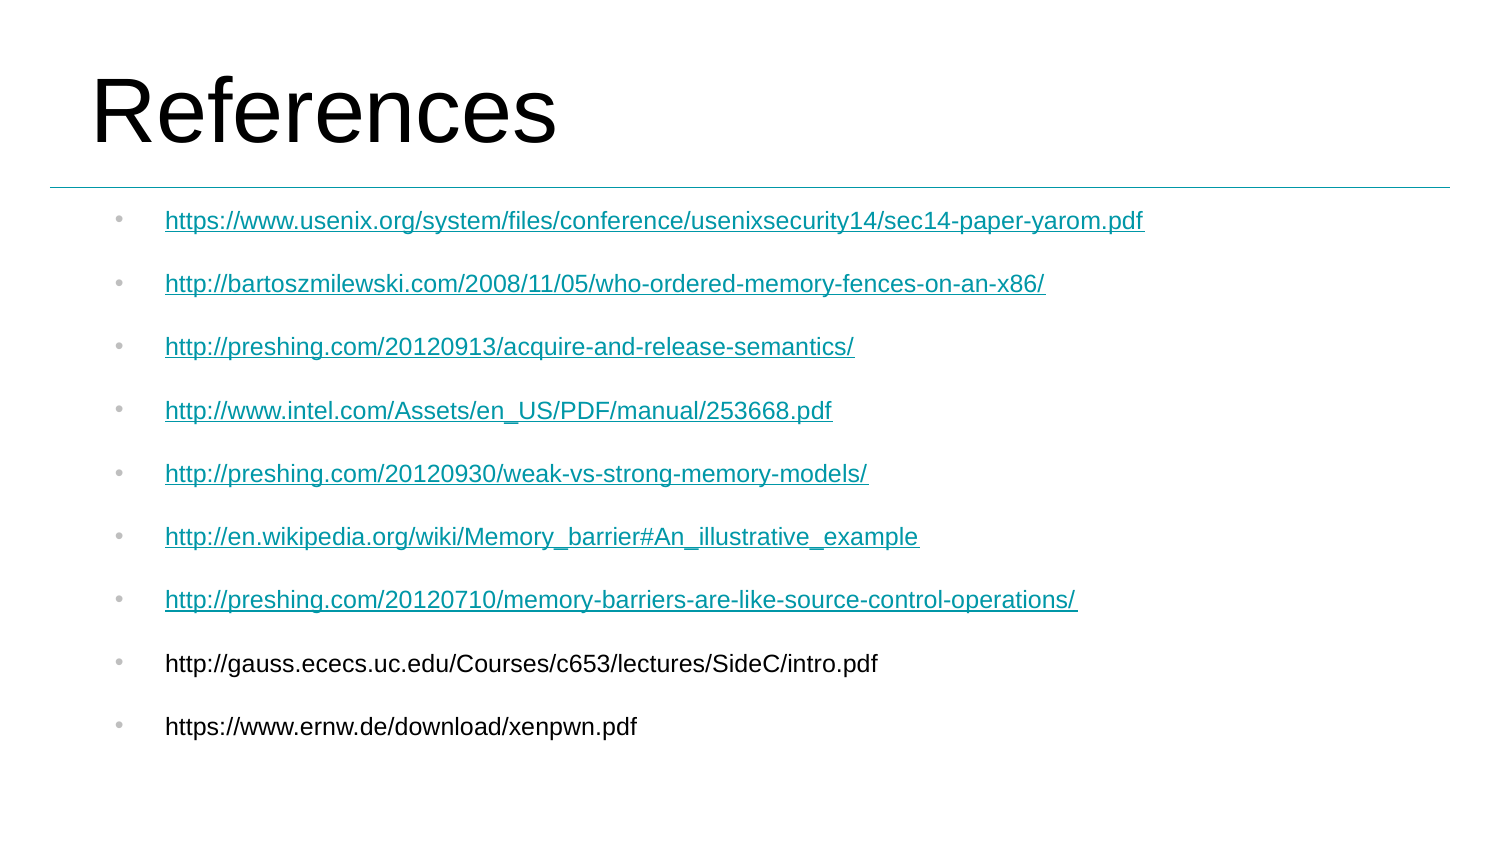

# References
https://www.usenix.org/system/files/conference/usenixsecurity14/sec14-paper-yarom.pdf
http://bartoszmilewski.com/2008/11/05/who-ordered-memory-fences-on-an-x86/
http://preshing.com/20120913/acquire-and-release-semantics/
http://www.intel.com/Assets/en_US/PDF/manual/253668.pdf
http://preshing.com/20120930/weak-vs-strong-memory-models/
http://en.wikipedia.org/wiki/Memory_barrier#An_illustrative_example
http://preshing.com/20120710/memory-barriers-are-like-source-control-operations/
http://gauss.ececs.uc.edu/Courses/c653/lectures/SideC/intro.pdf
https://www.ernw.de/download/xenpwn.pdf